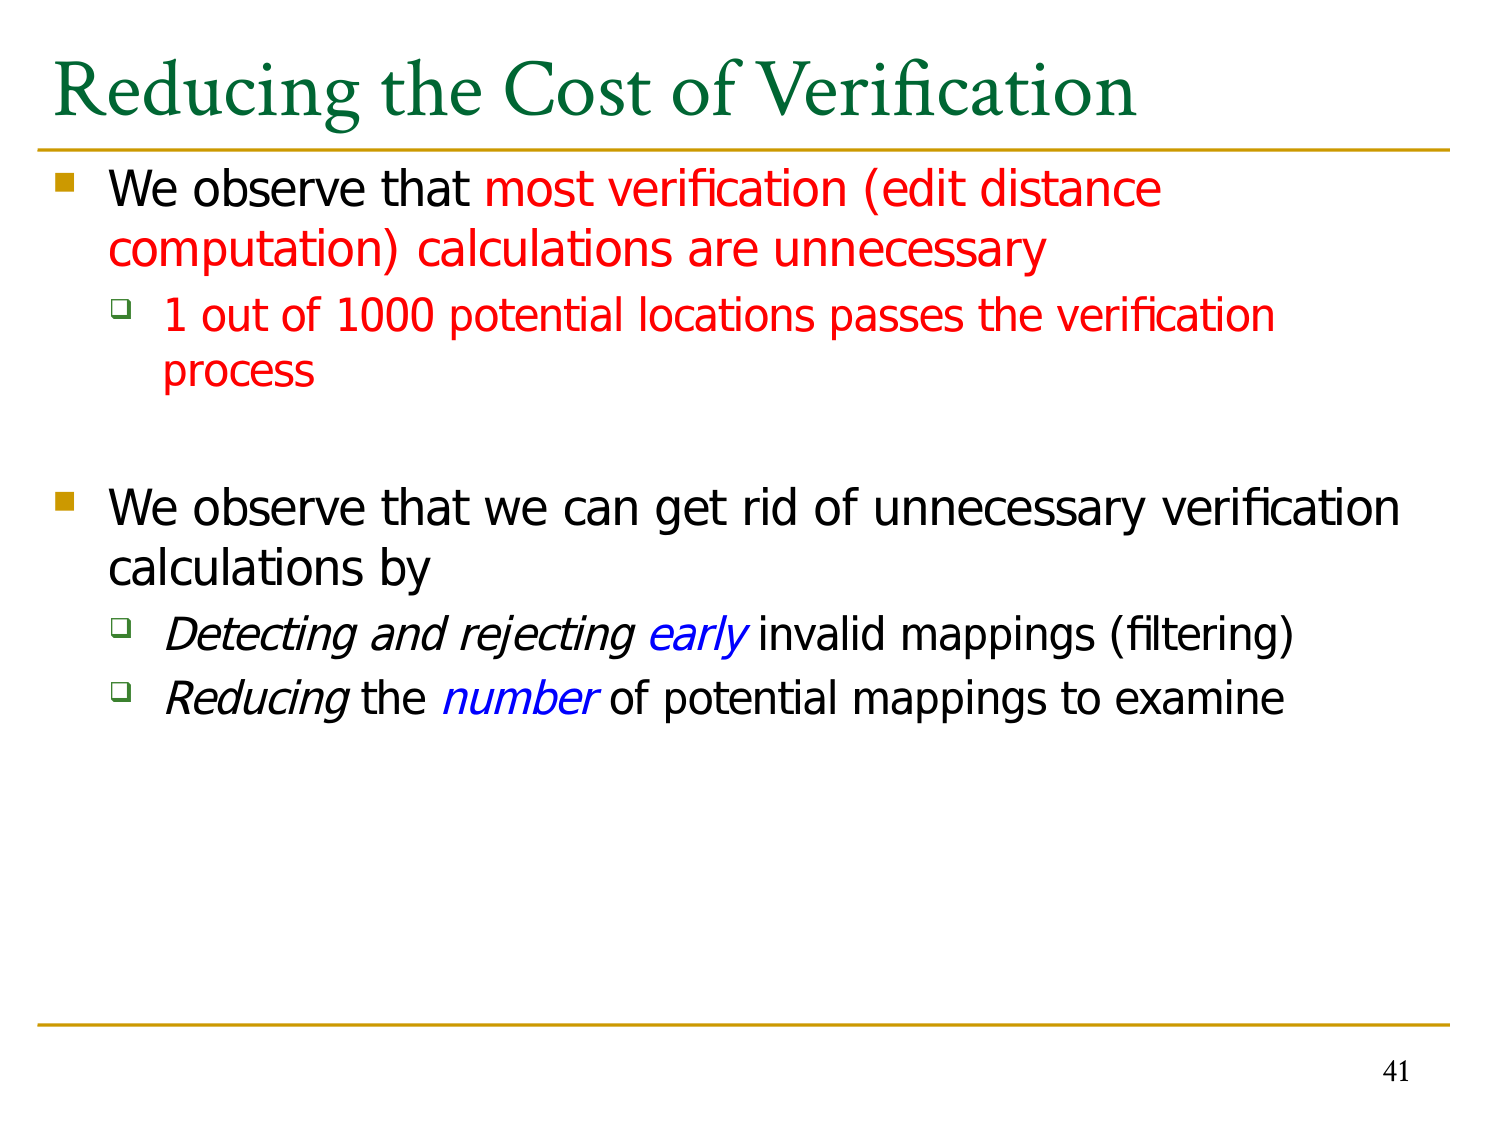

# Reducing the Cost of Verification
We observe that most verification (edit distance computation) calculations are unnecessary
1 out of 1000 potential locations passes the verification process

We observe that we can get rid of unnecessary verification calculations by
Detecting and rejecting early invalid mappings (filtering)
Reducing the number of potential mappings to examine

41